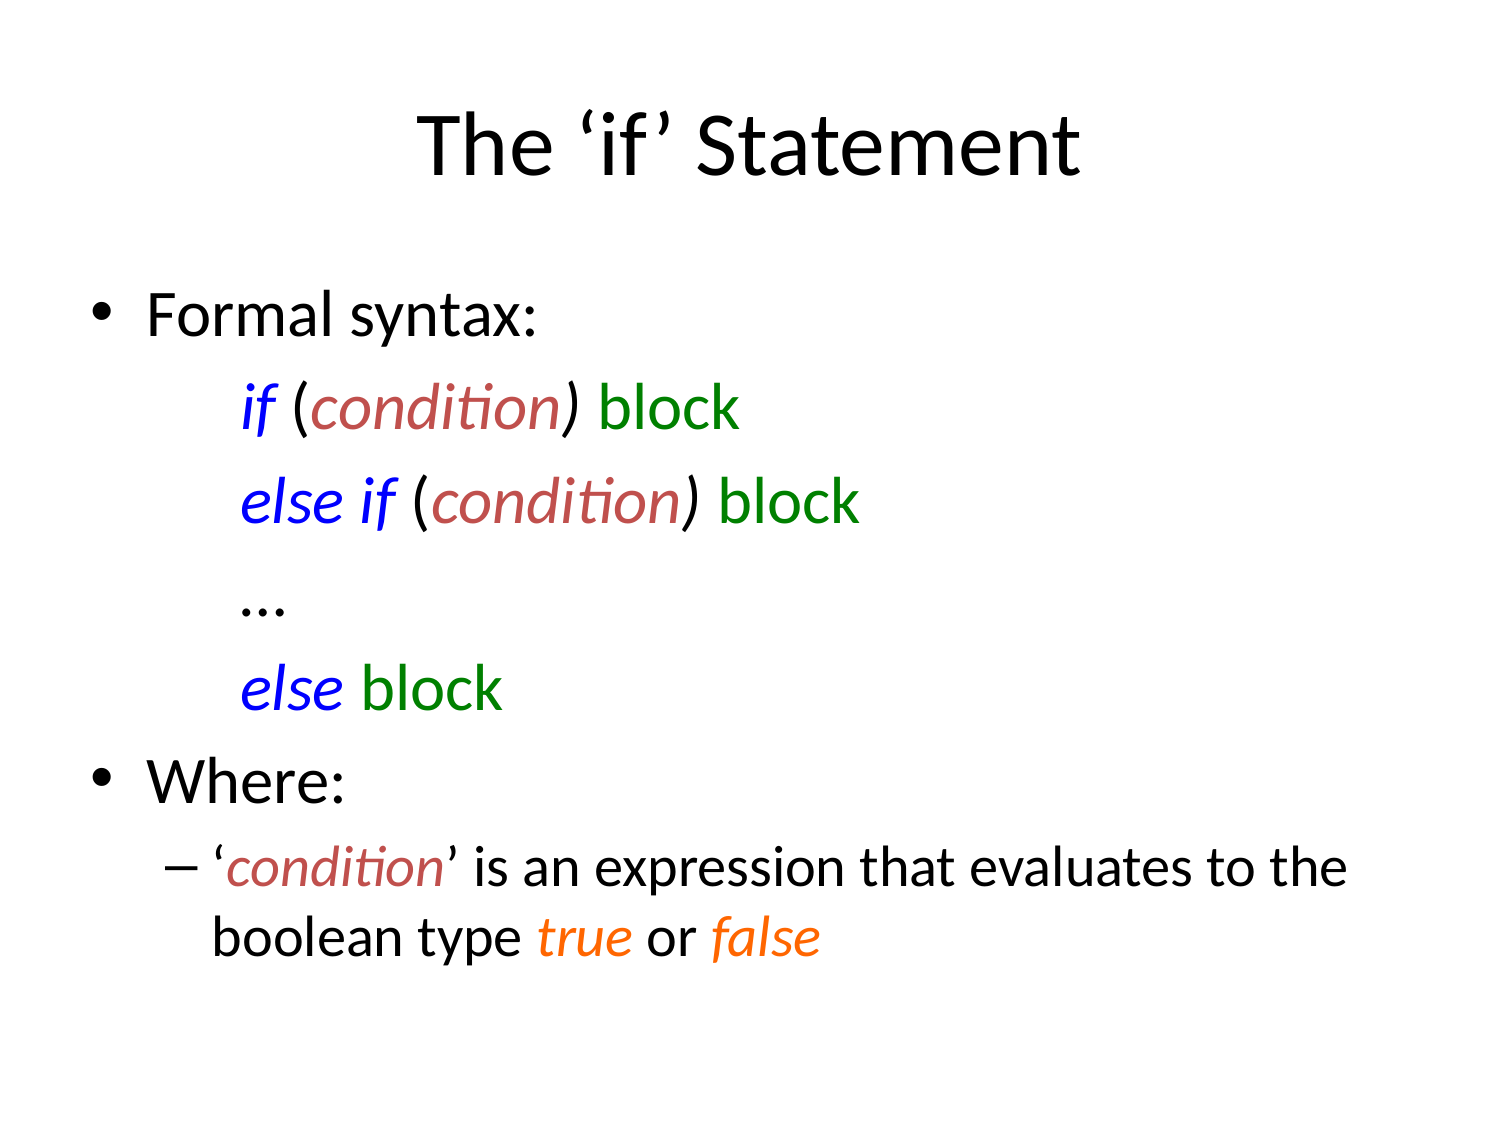

# The ‘if’ Statement
Formal syntax:
	if (condition) block
	else if (condition) block
	…
	else block
Where:
‘condition’ is an expression that evaluates to the boolean type true or false